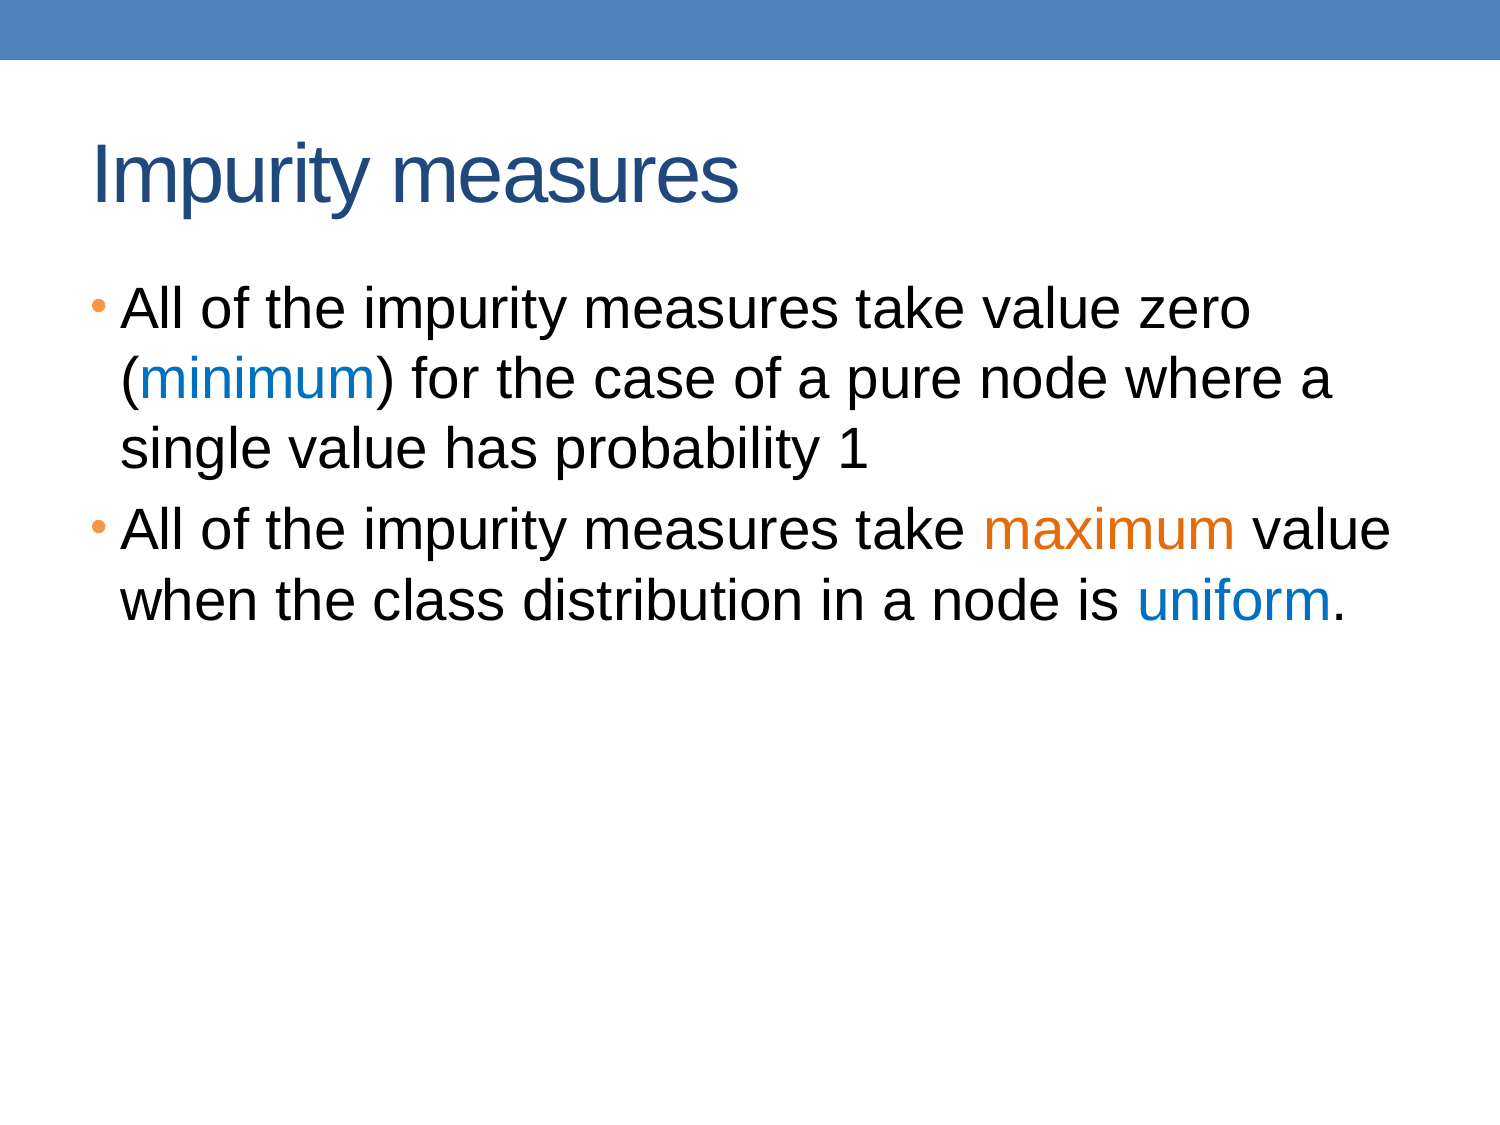

# Impurity measures
All of the impurity measures take value zero (minimum) for the case of a pure node where a single value has probability 1
All of the impurity measures take maximum value when the class distribution in a node is uniform.